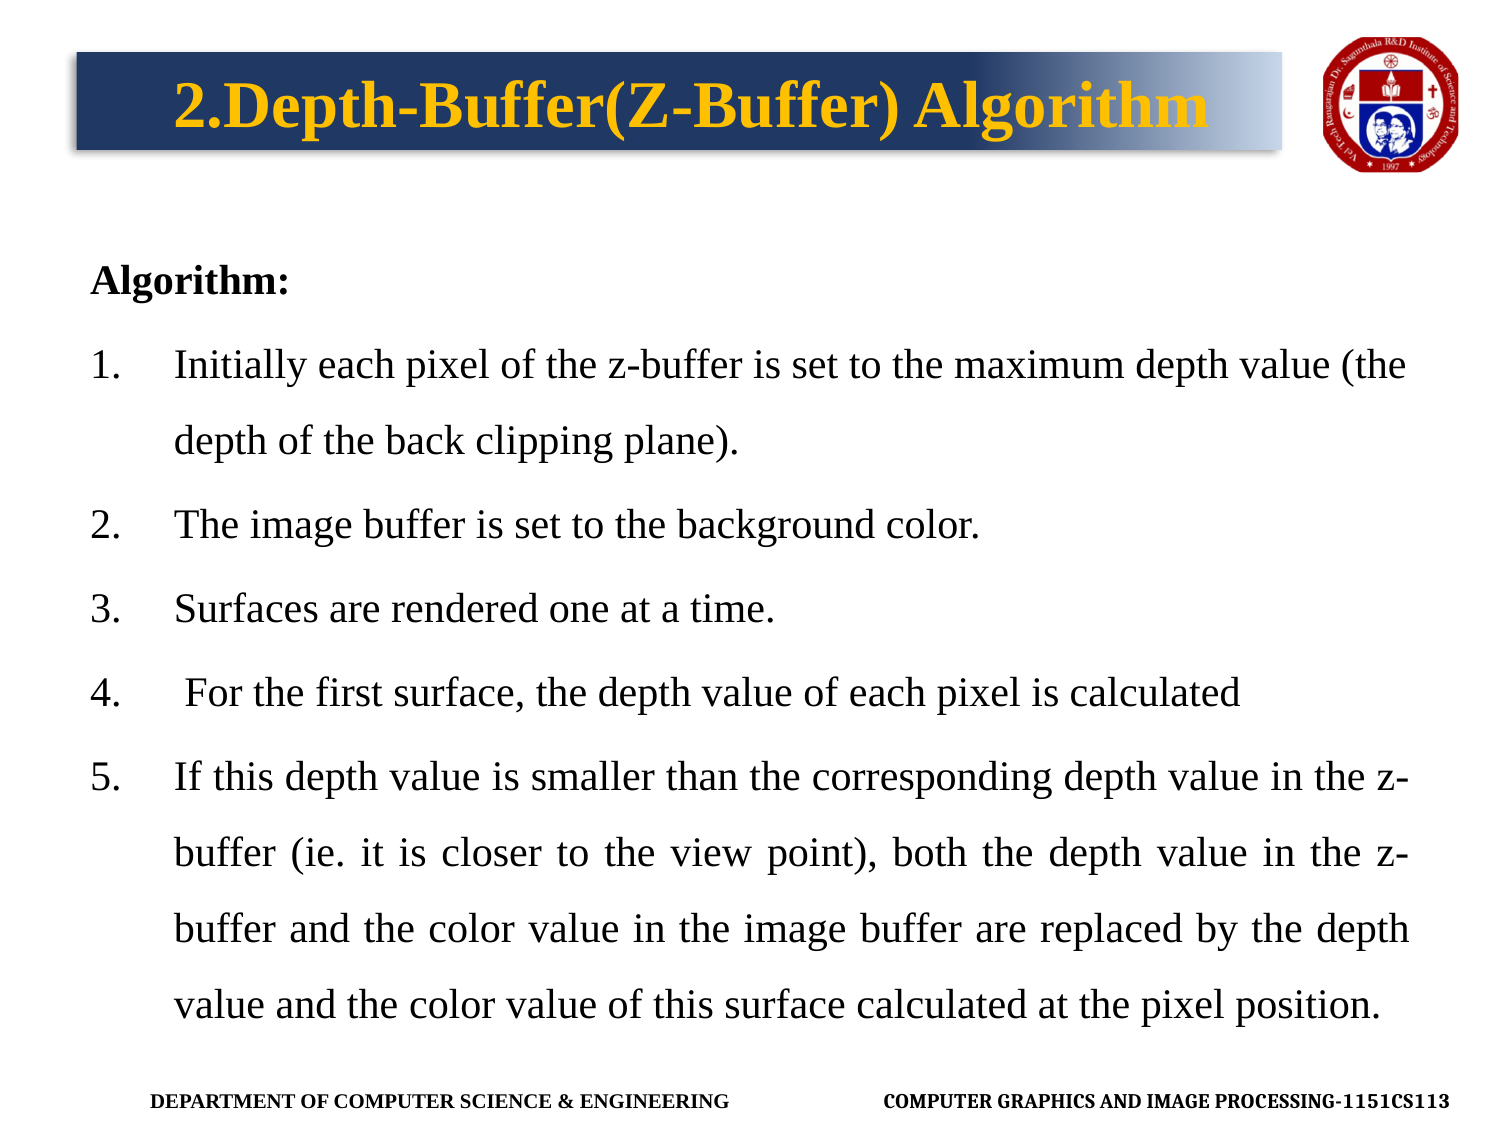

2.Depth-Buffer(Z-Buffer) Algorithm
Algorithm:
Initially each pixel of the z-buffer is set to the maximum depth value (the depth of the back clipping plane).
The image buffer is set to the background color.
Surfaces are rendered one at a time.
 For the first surface, the depth value of each pixel is calculated
If this depth value is smaller than the corresponding depth value in the z-buffer (ie. it is closer to the view point), both the depth value in the z-buffer and the color value in the image buffer are replaced by the depth value and the color value of this surface calculated at the pixel position.